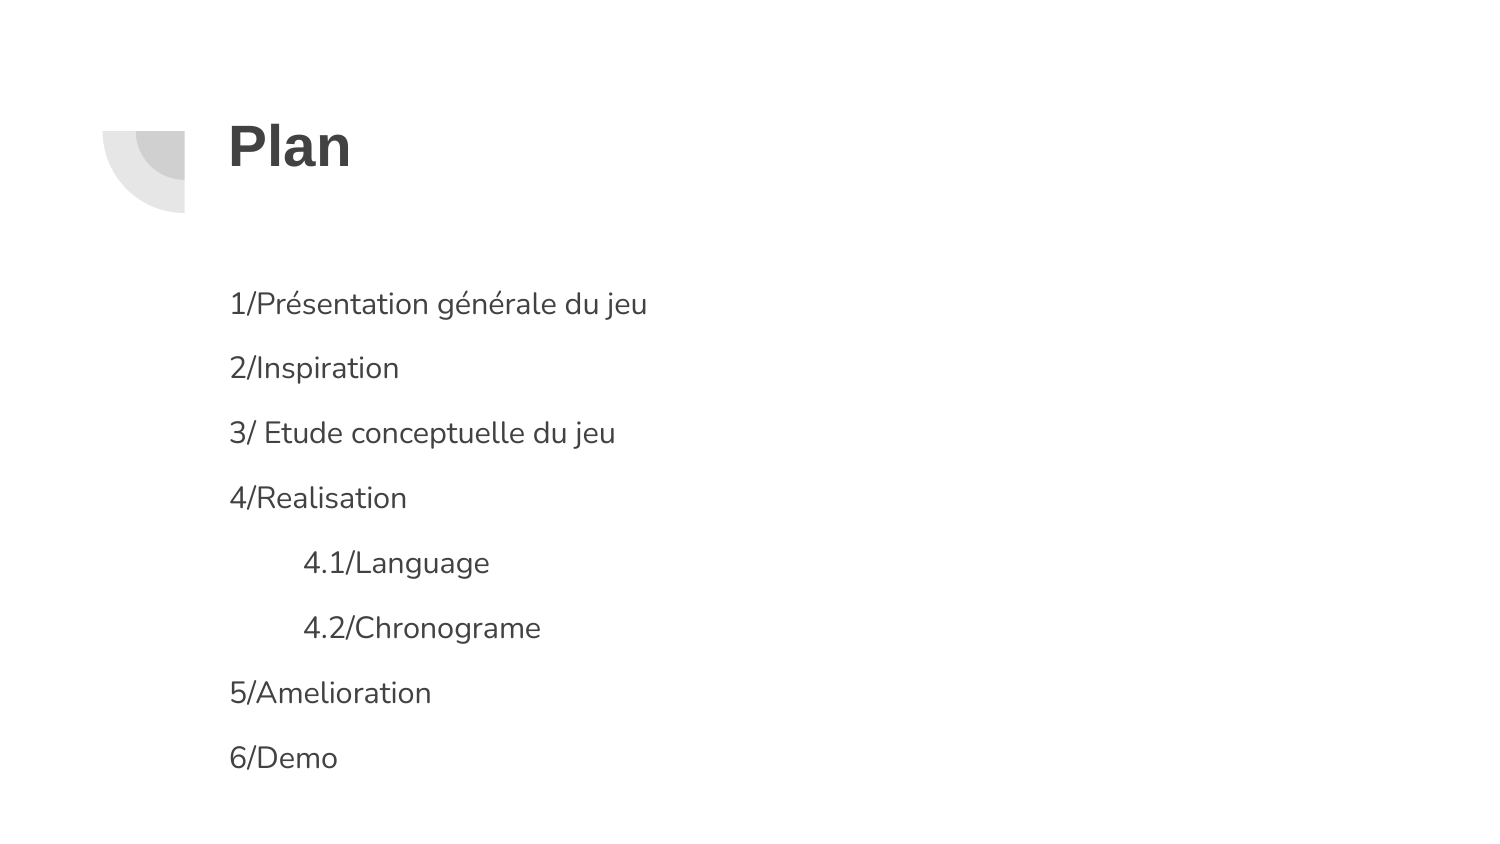

# Plan
1/Présentation générale du jeu
2/Inspiration
3/ Etude conceptuelle du jeu
4/Realisation
4.1/Language
4.2/Chronograme
5/Amelioration
6/Demo